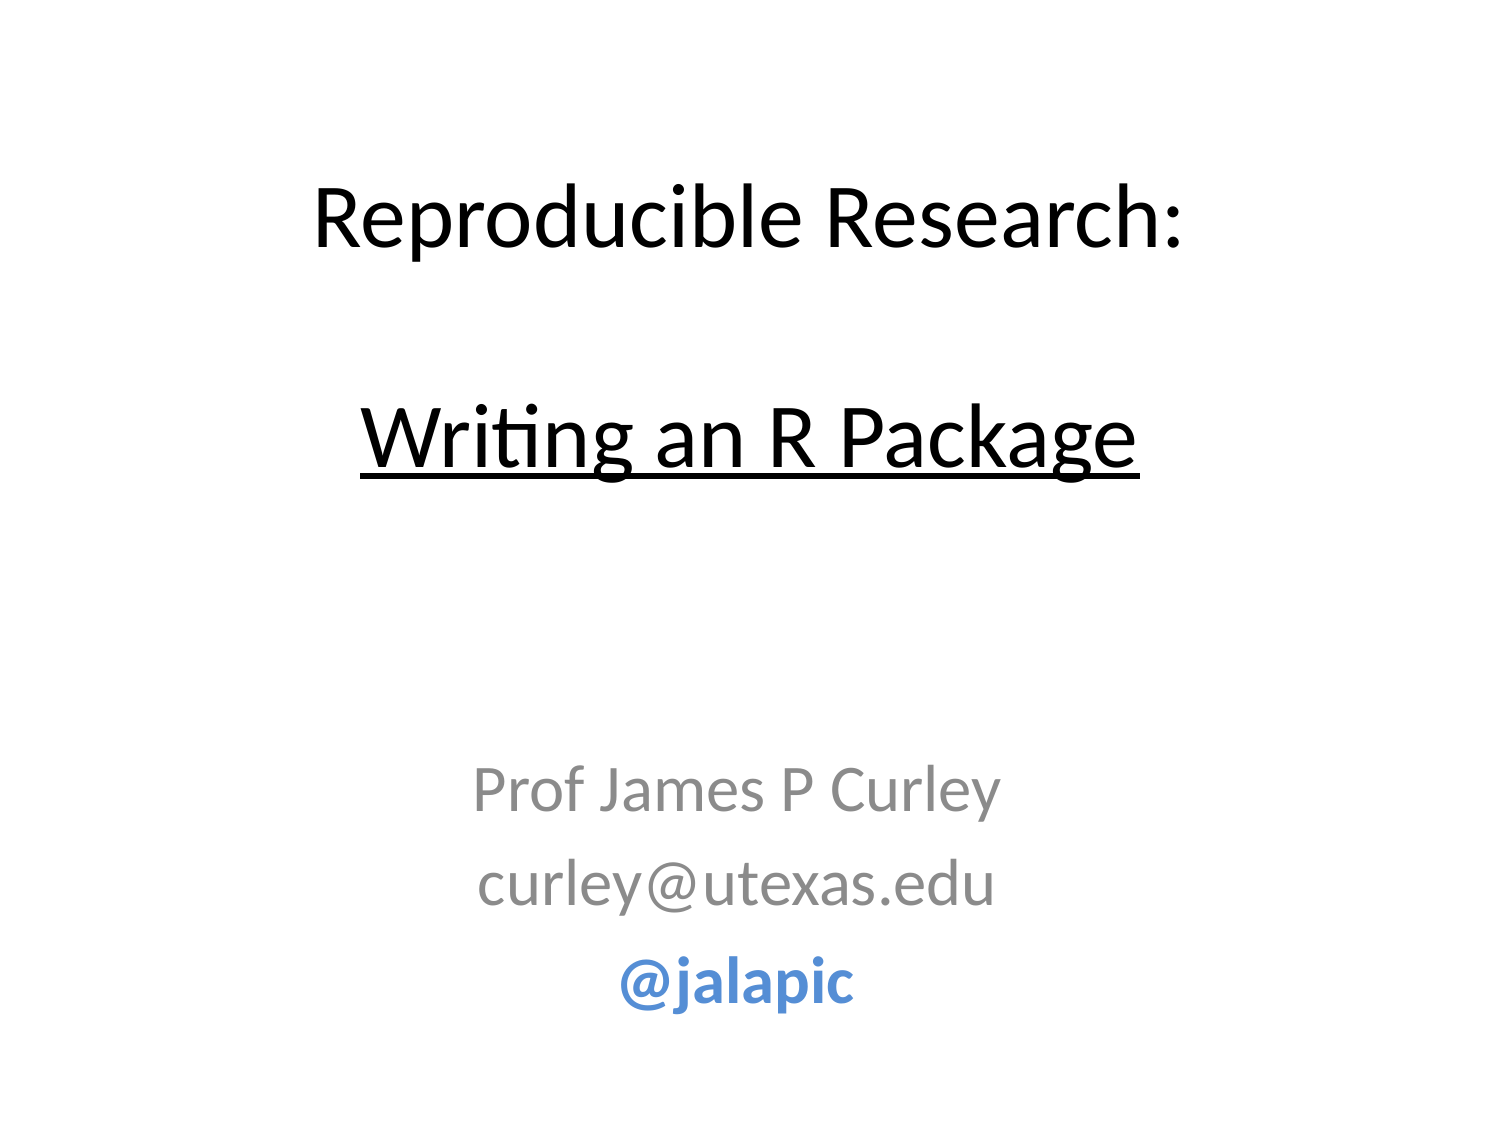

# Reproducible Research: Writing an R Package
Prof James P Curley
curley@utexas.edu

@jalapic